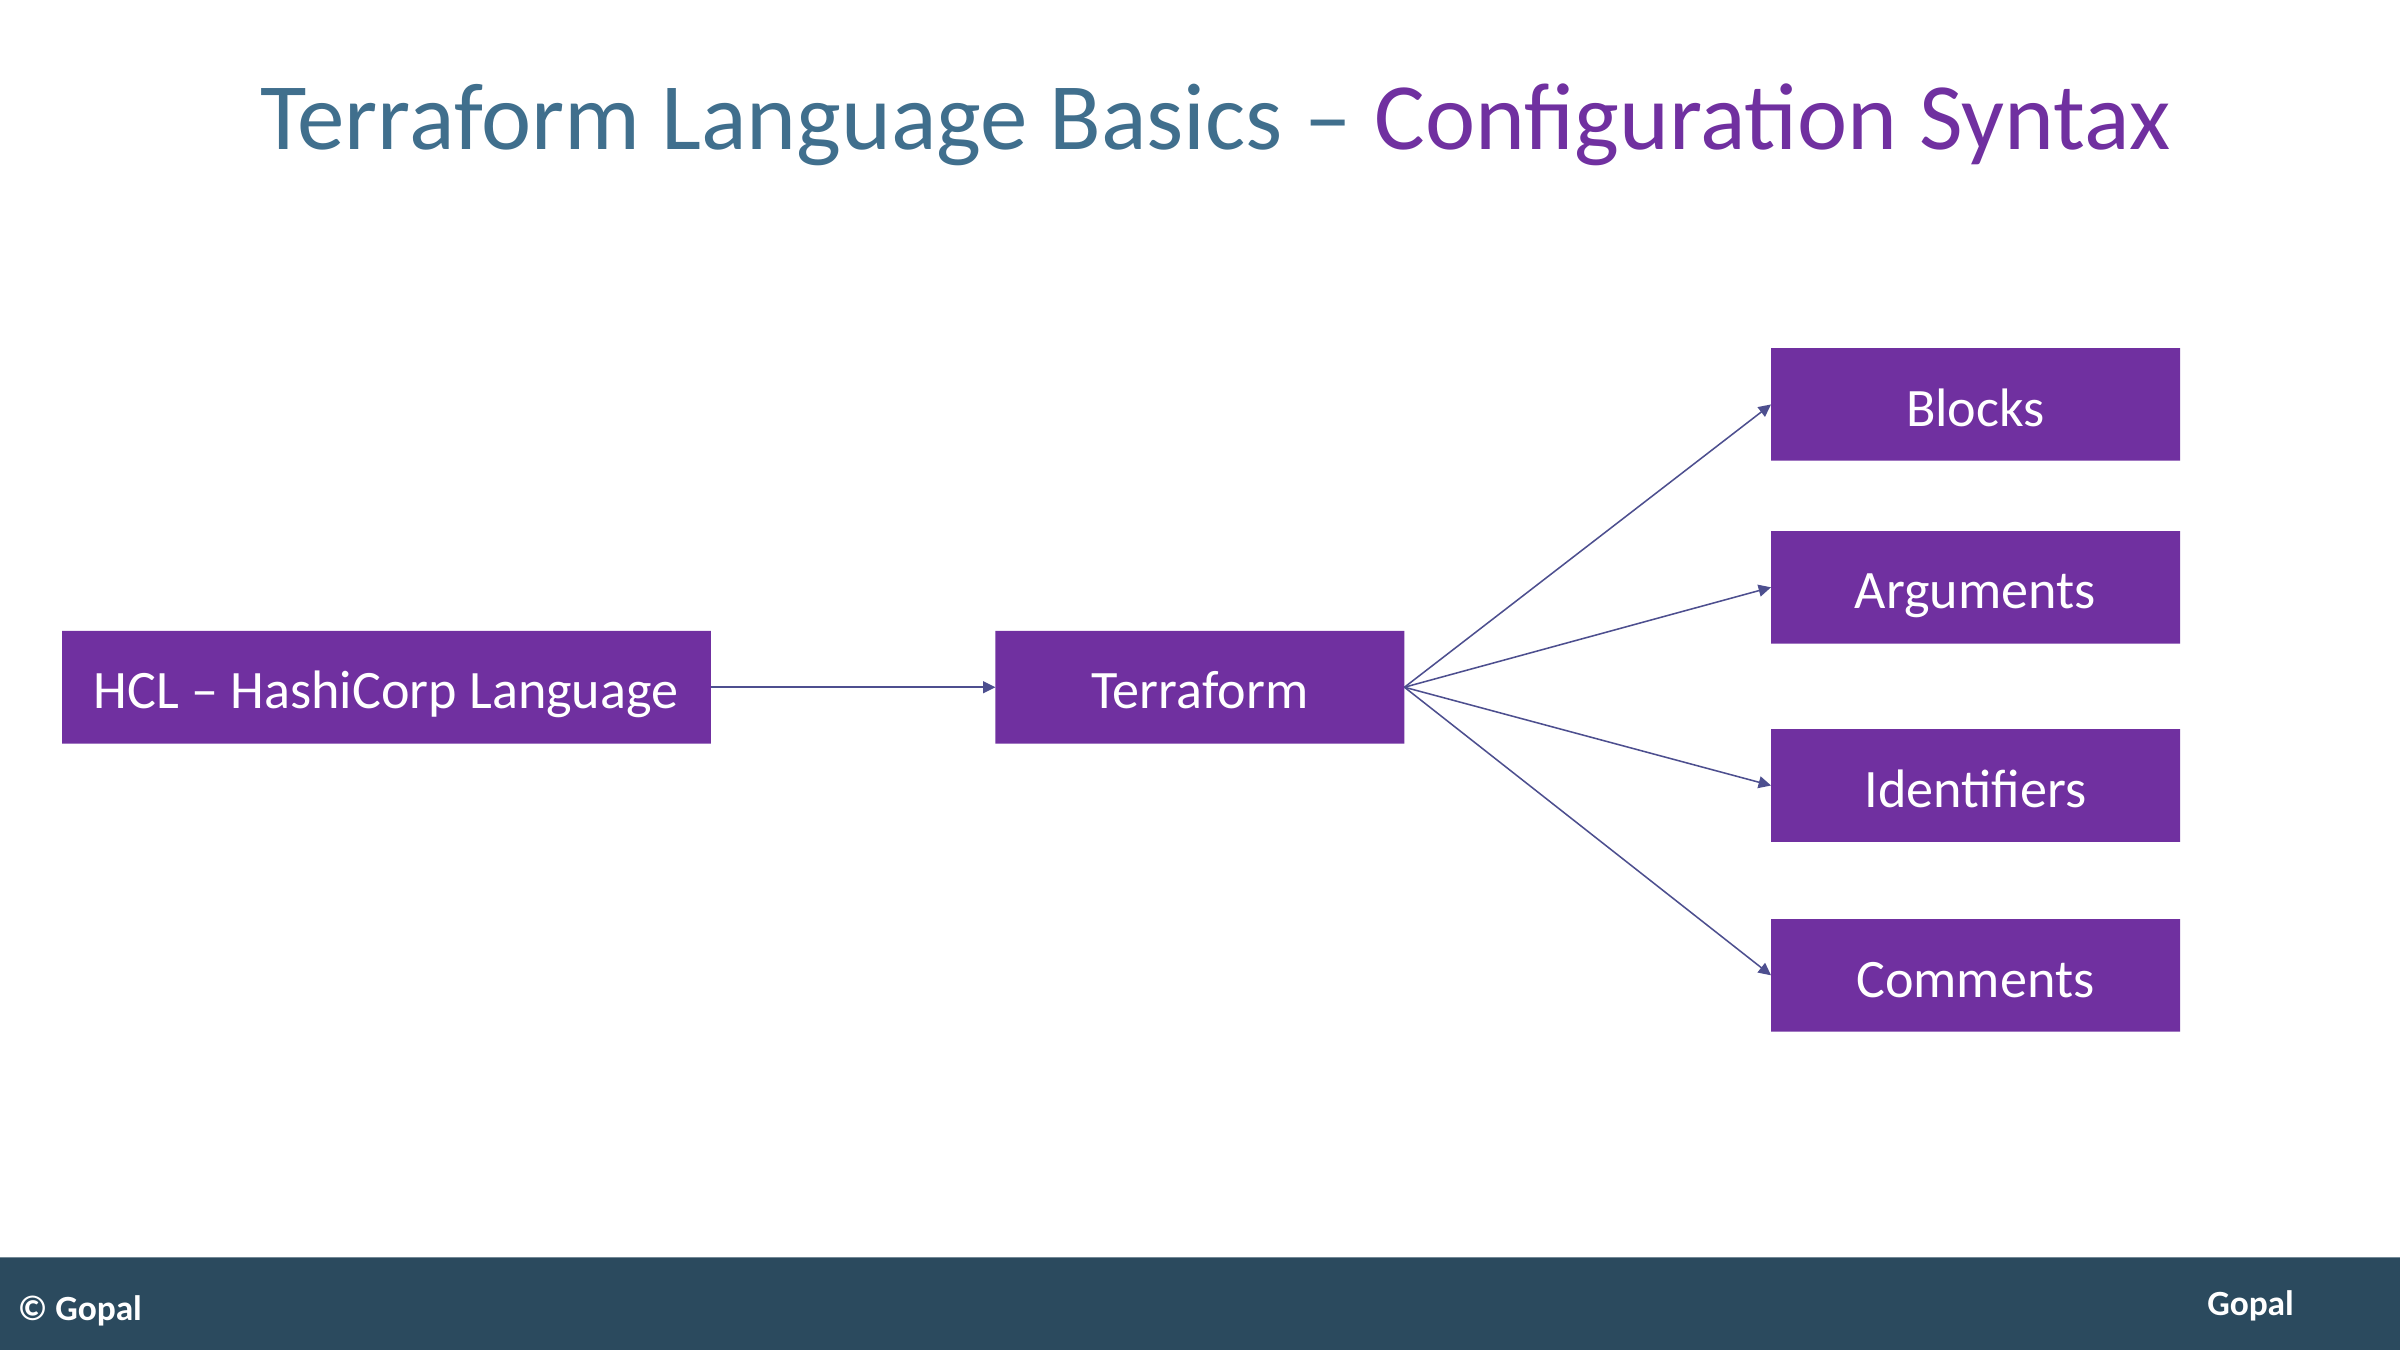

# Terraform Language Basics – Configuration Syntax
Blocks
Arguments
HCL – HashiCorp Language
Terraform
Identifiers
Comments
© Gopal